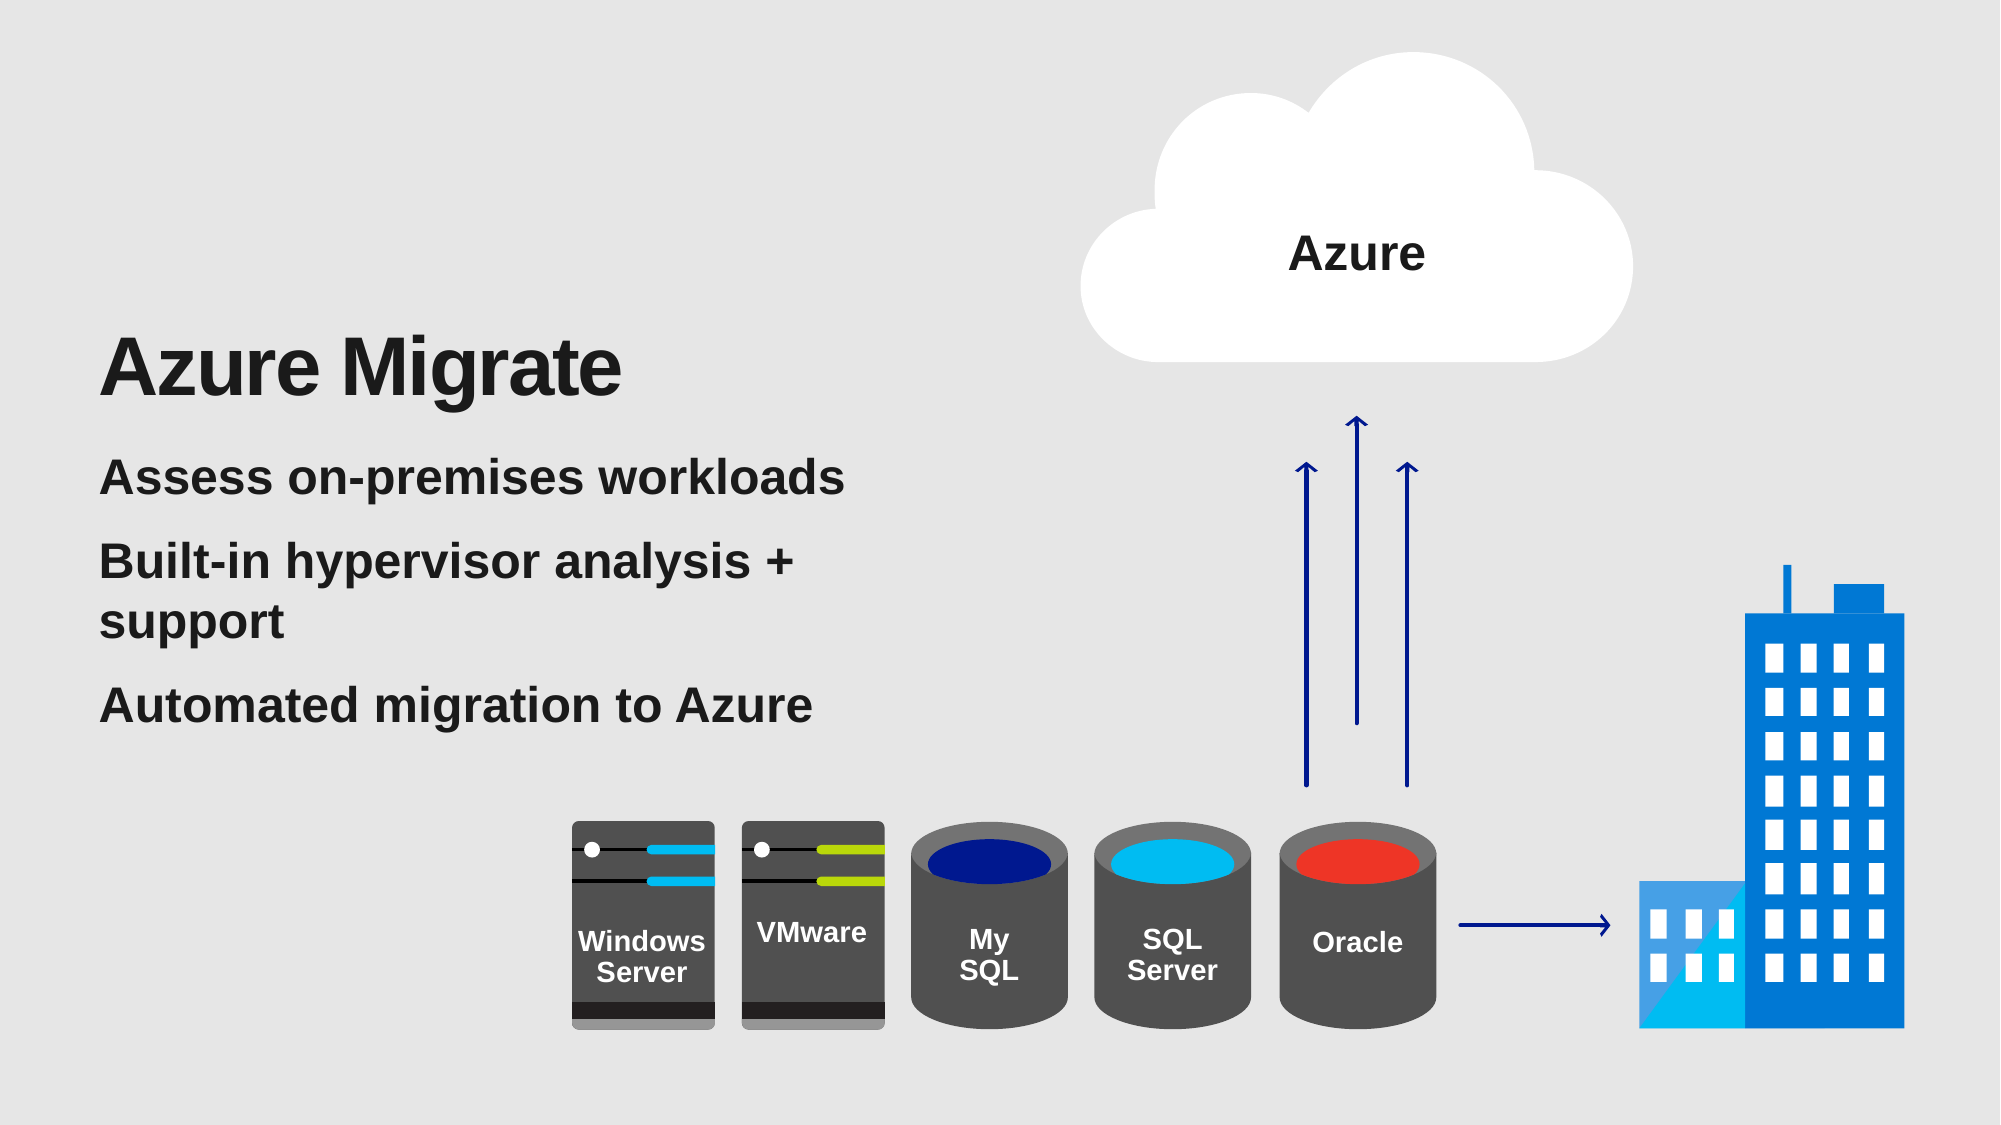

Azure

Windows
Server

VMware

My
SQL

SQL
Server

Oracle

Azure Migrate
Assess on-premises workloads
Built-in hypervisor analysis + support
Automated migration to Azure
This Photo by Unknown Author is licensed under CC BY-SA